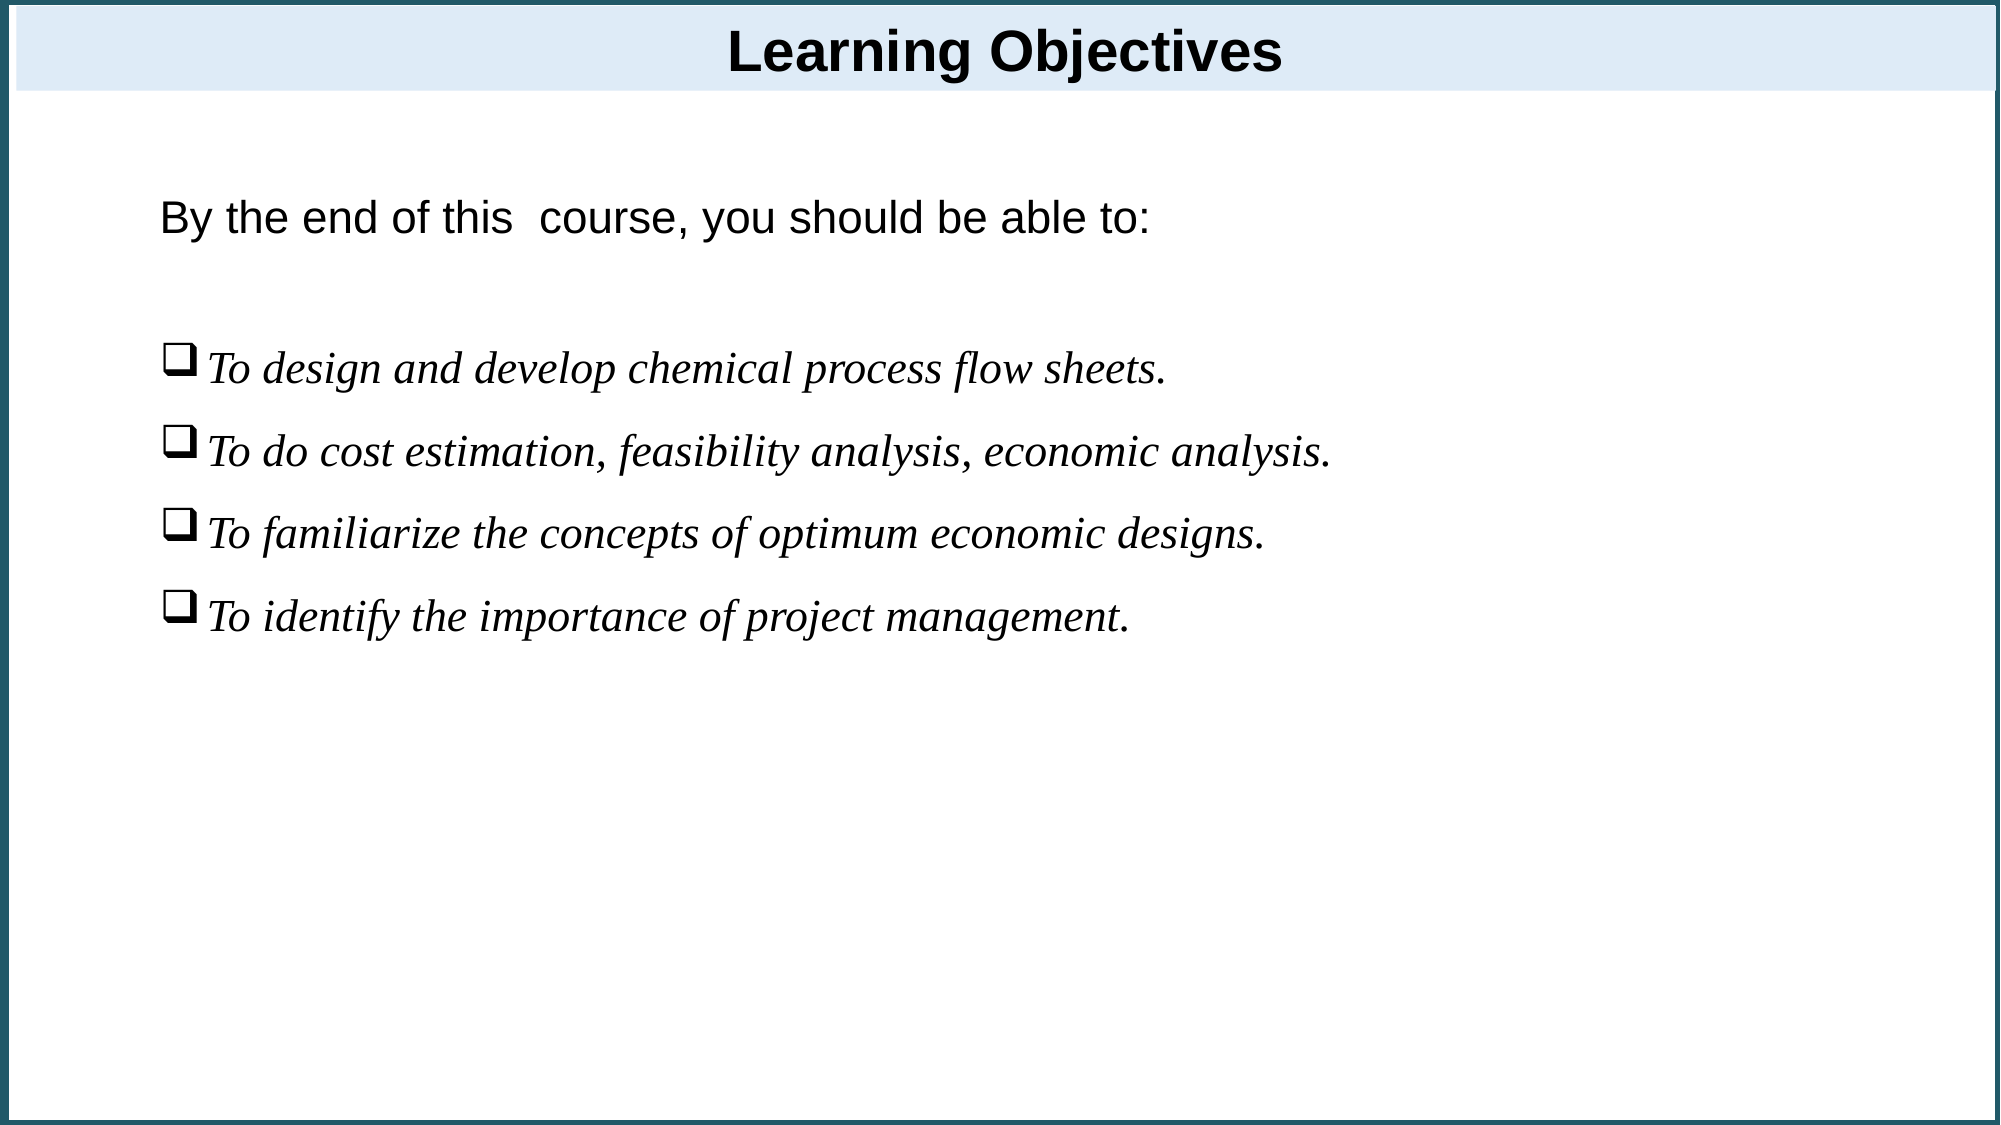

Learning Objectives
By the end of this  course, you should be able to:
To design and develop chemical process flow sheets.
To do cost estimation, feasibility analysis, economic analysis.
To familiarize the concepts of optimum economic designs.
To identify the importance of project management.